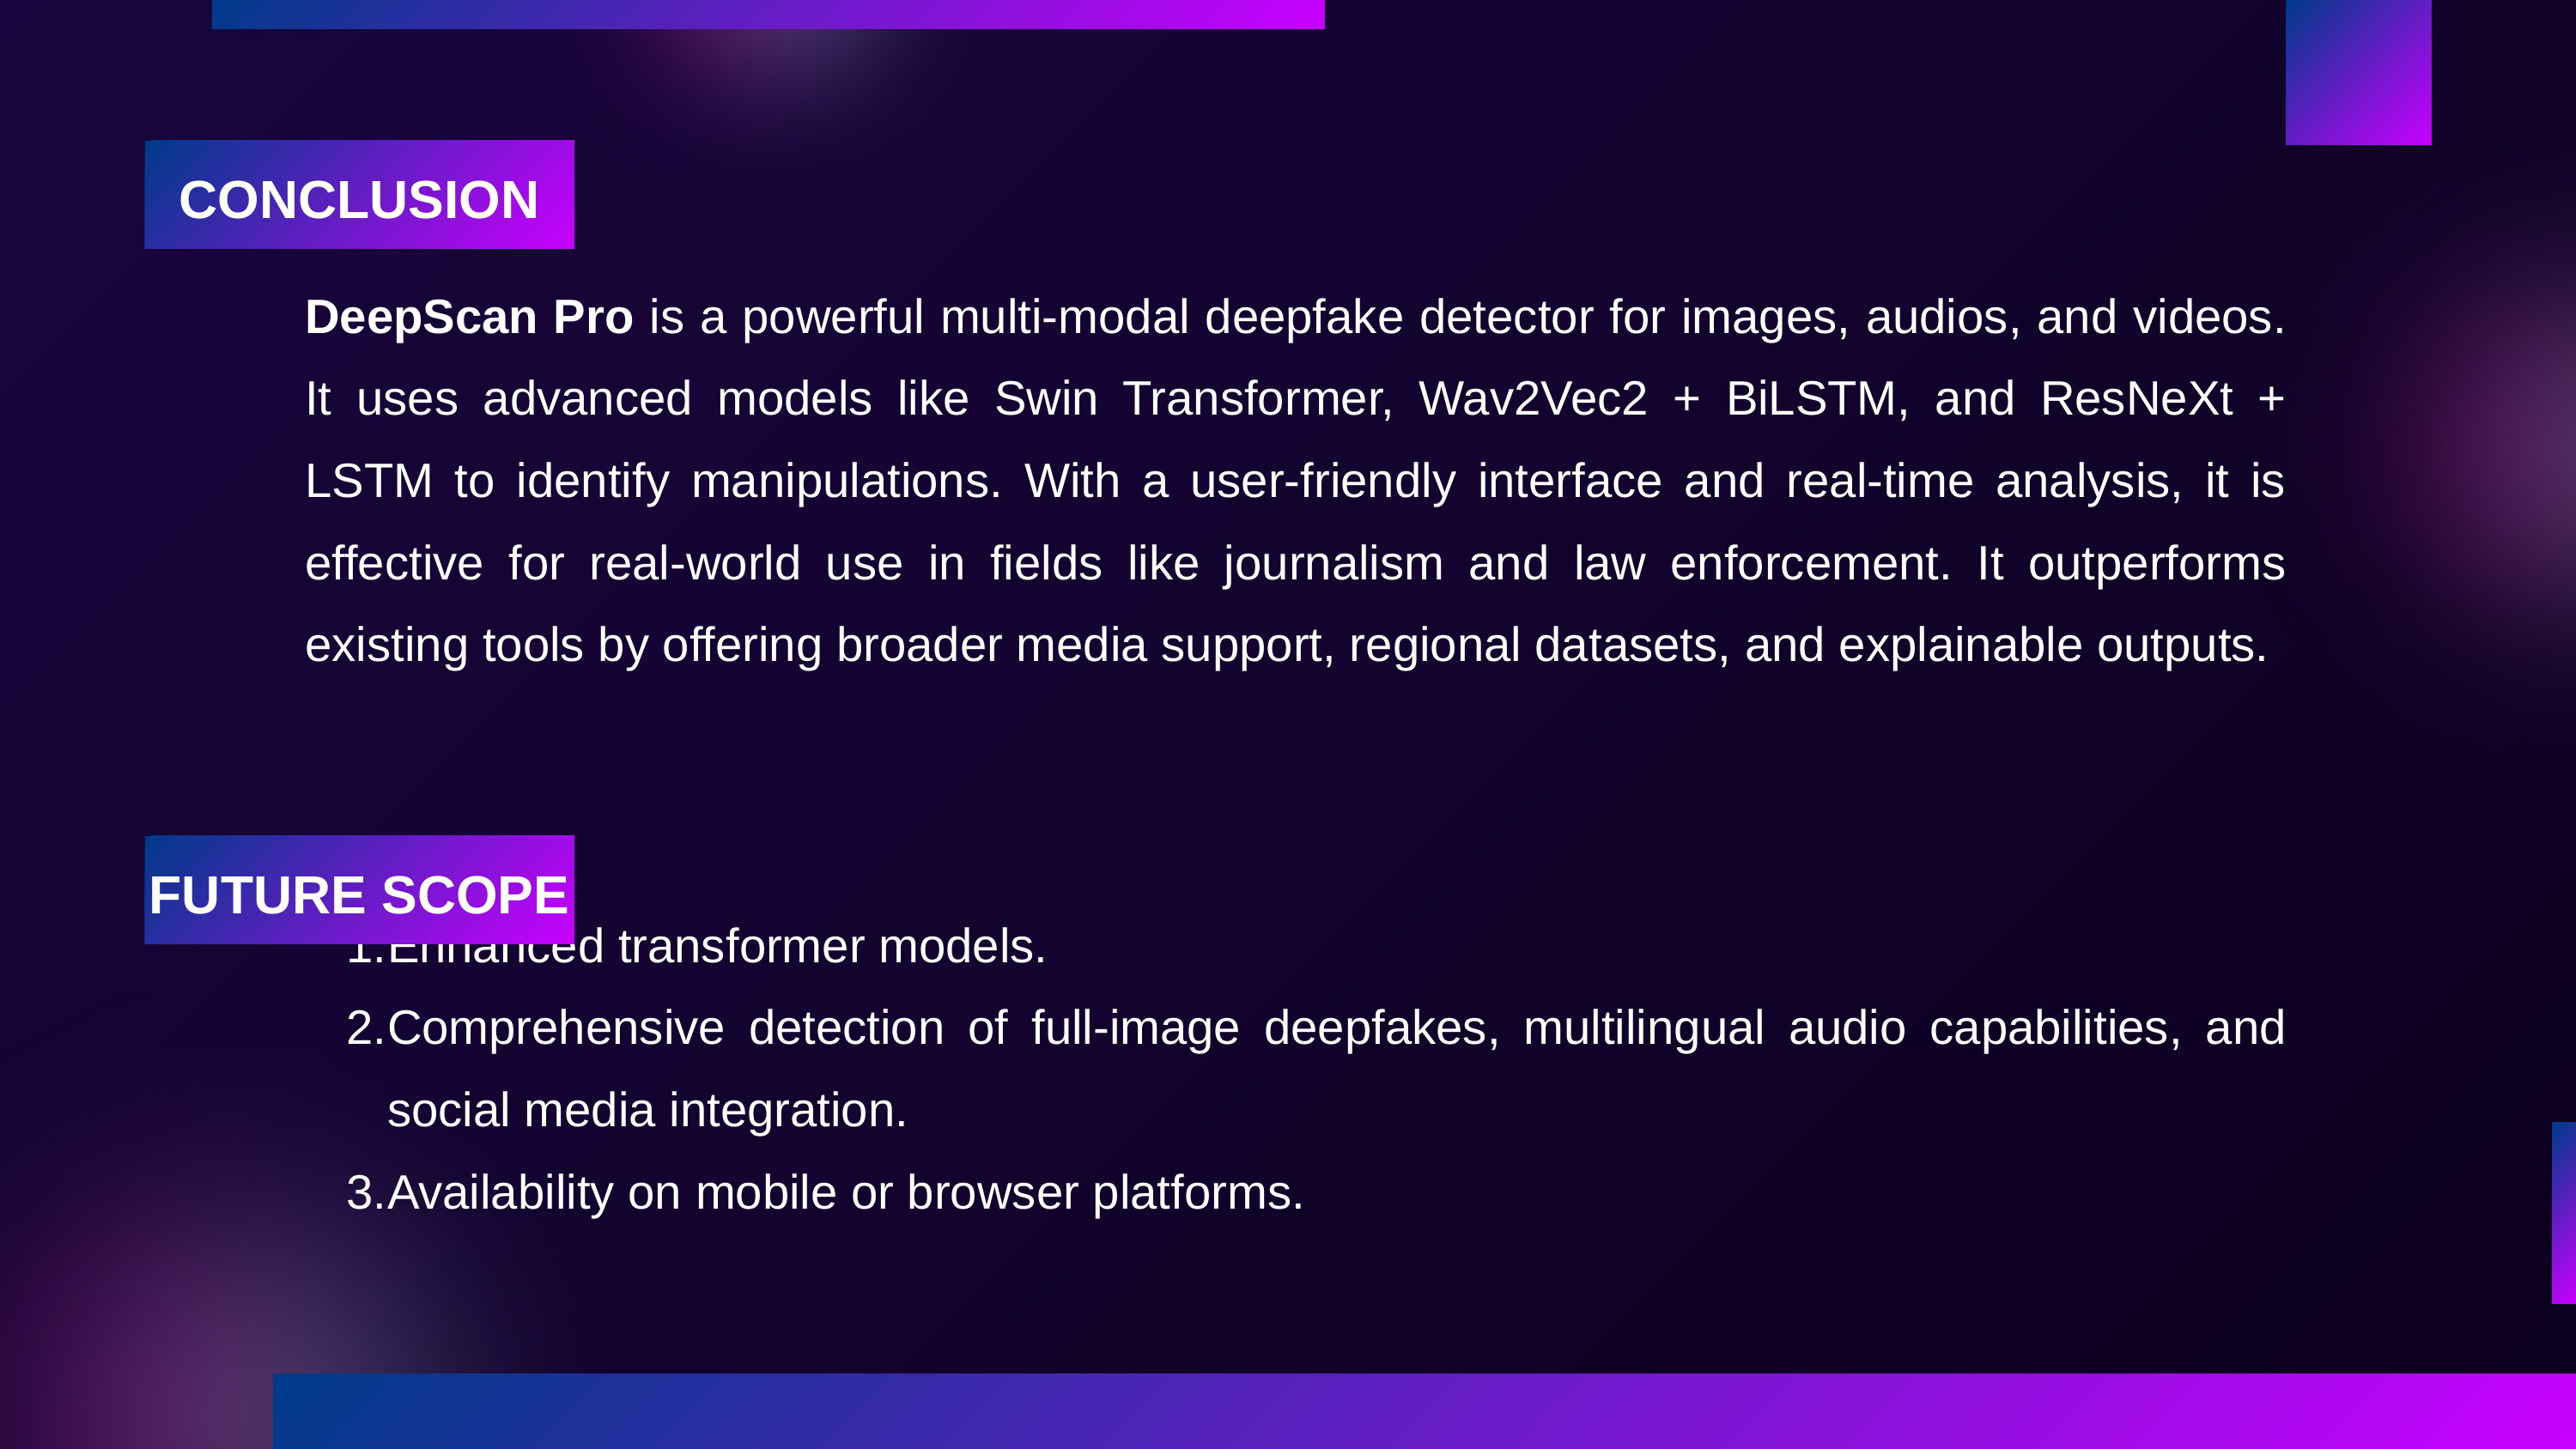

CONCLUSION
DeepScan Pro is a powerful multi-modal deepfake detector for images, audios, and videos. It uses advanced models like Swin Transformer, Wav2Vec2 + BiLSTM, and ResNeXt + LSTM to identify manipulations. With a user-friendly interface and real-time analysis, it is effective for real-world use in fields like journalism and law enforcement. It outperforms existing tools by offering broader media support, regional datasets, and explainable outputs.

Enhanced transformer models.
Comprehensive detection of full-image deepfakes, multilingual audio capabilities, and social media integration.
Availability on mobile or browser platforms.

FUTURE SCOPE